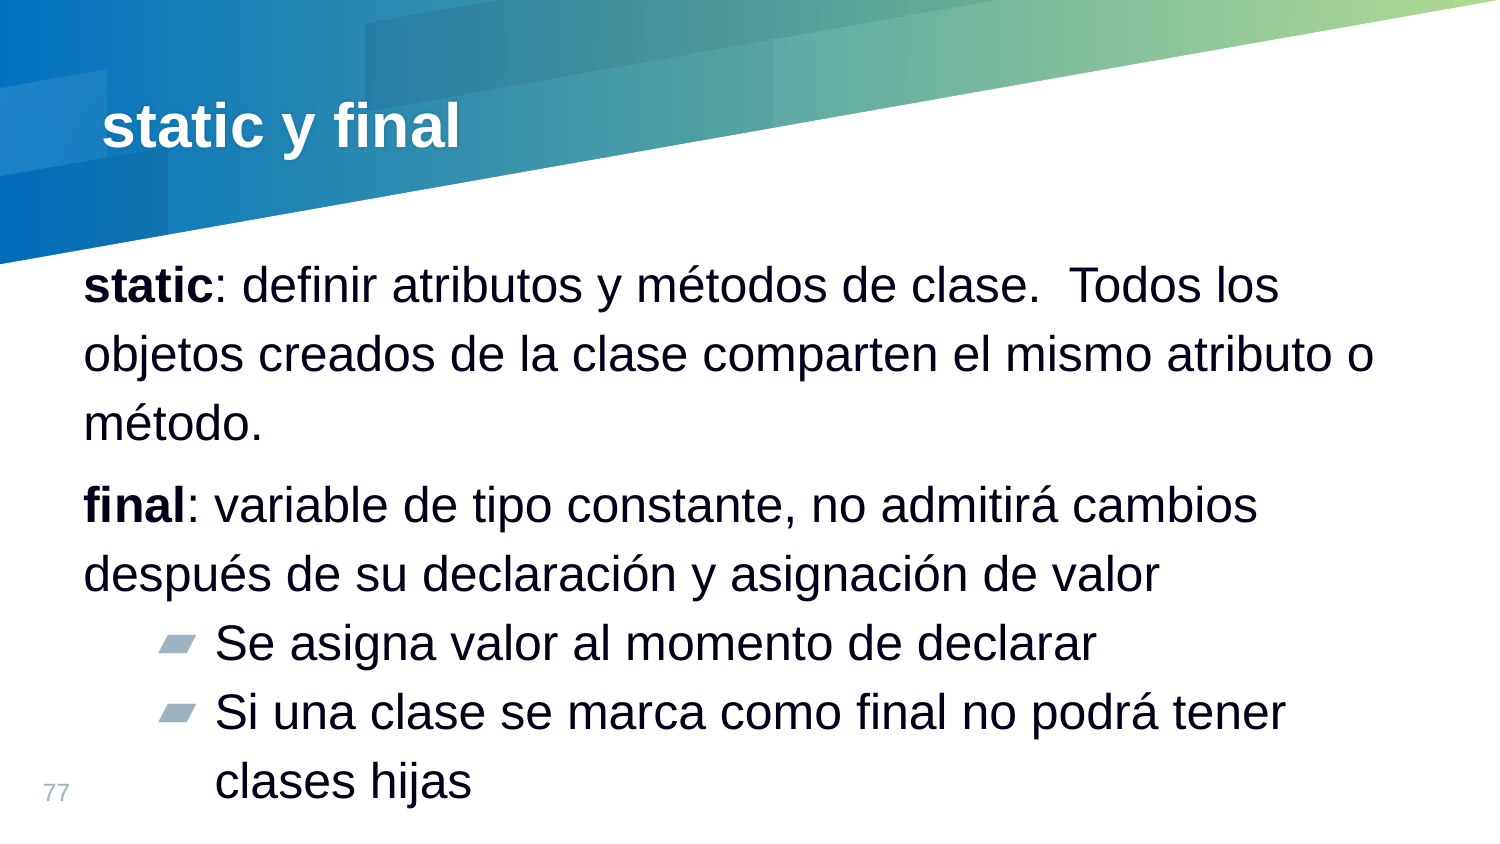

static y final

static: definir atributos y métodos de clase.  Todos los objetos creados de la clase comparten el mismo atributo o método.
final: variable de tipo constante, no admitirá cambios después de su declaración y asignación de valor
Se asigna valor al momento de declarar
Si una clase se marca como final no podrá tener clases hijas
77